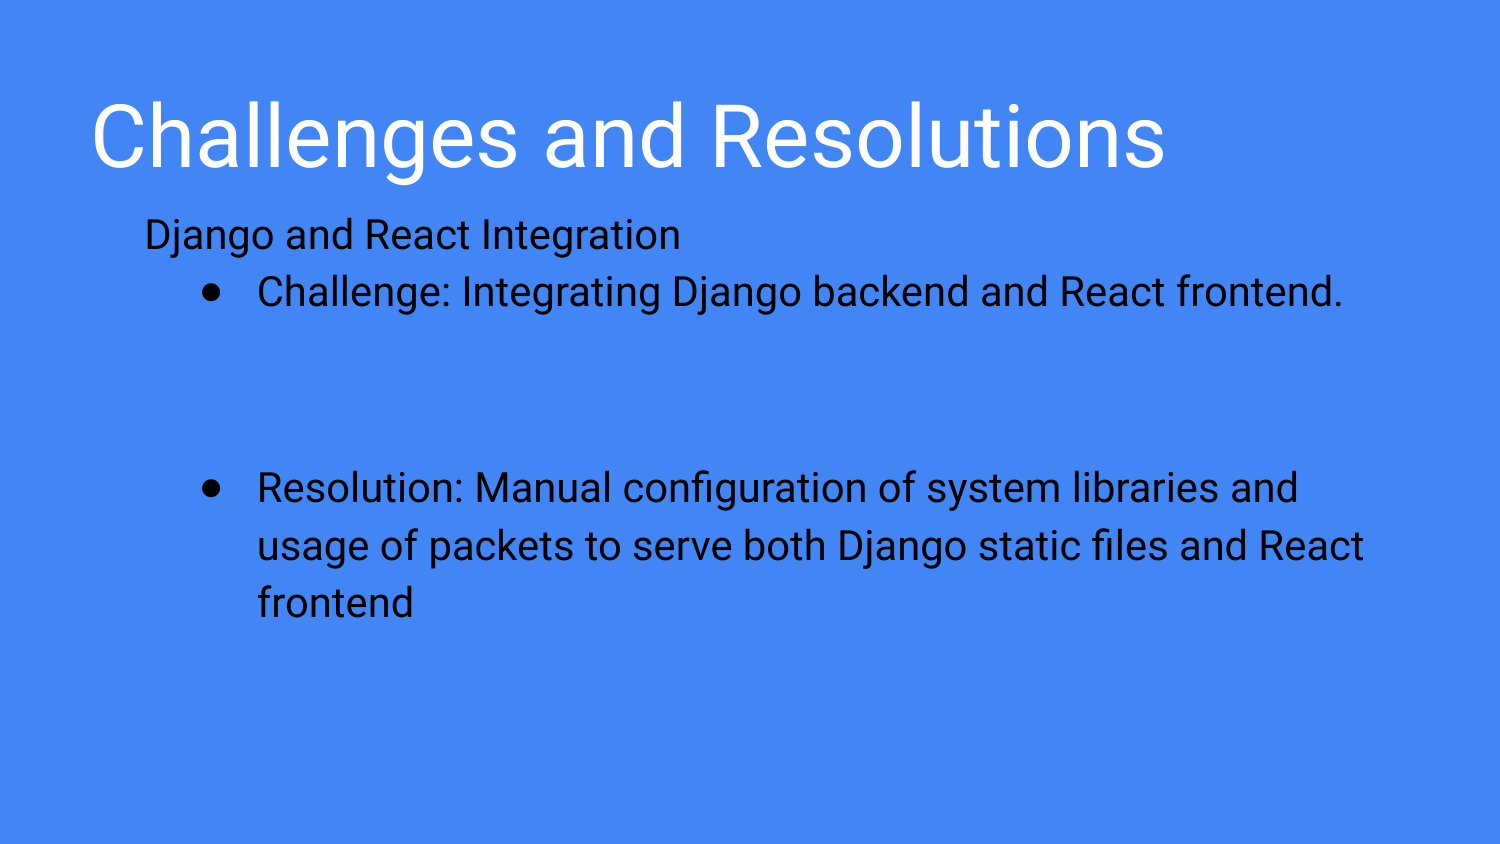

# Challenges and Resolutions
Django and React Integration
Challenge: Integrating Django backend and React frontend.

Resolution: Manual configuration of system libraries and usage of packets to serve both Django static files and React frontend